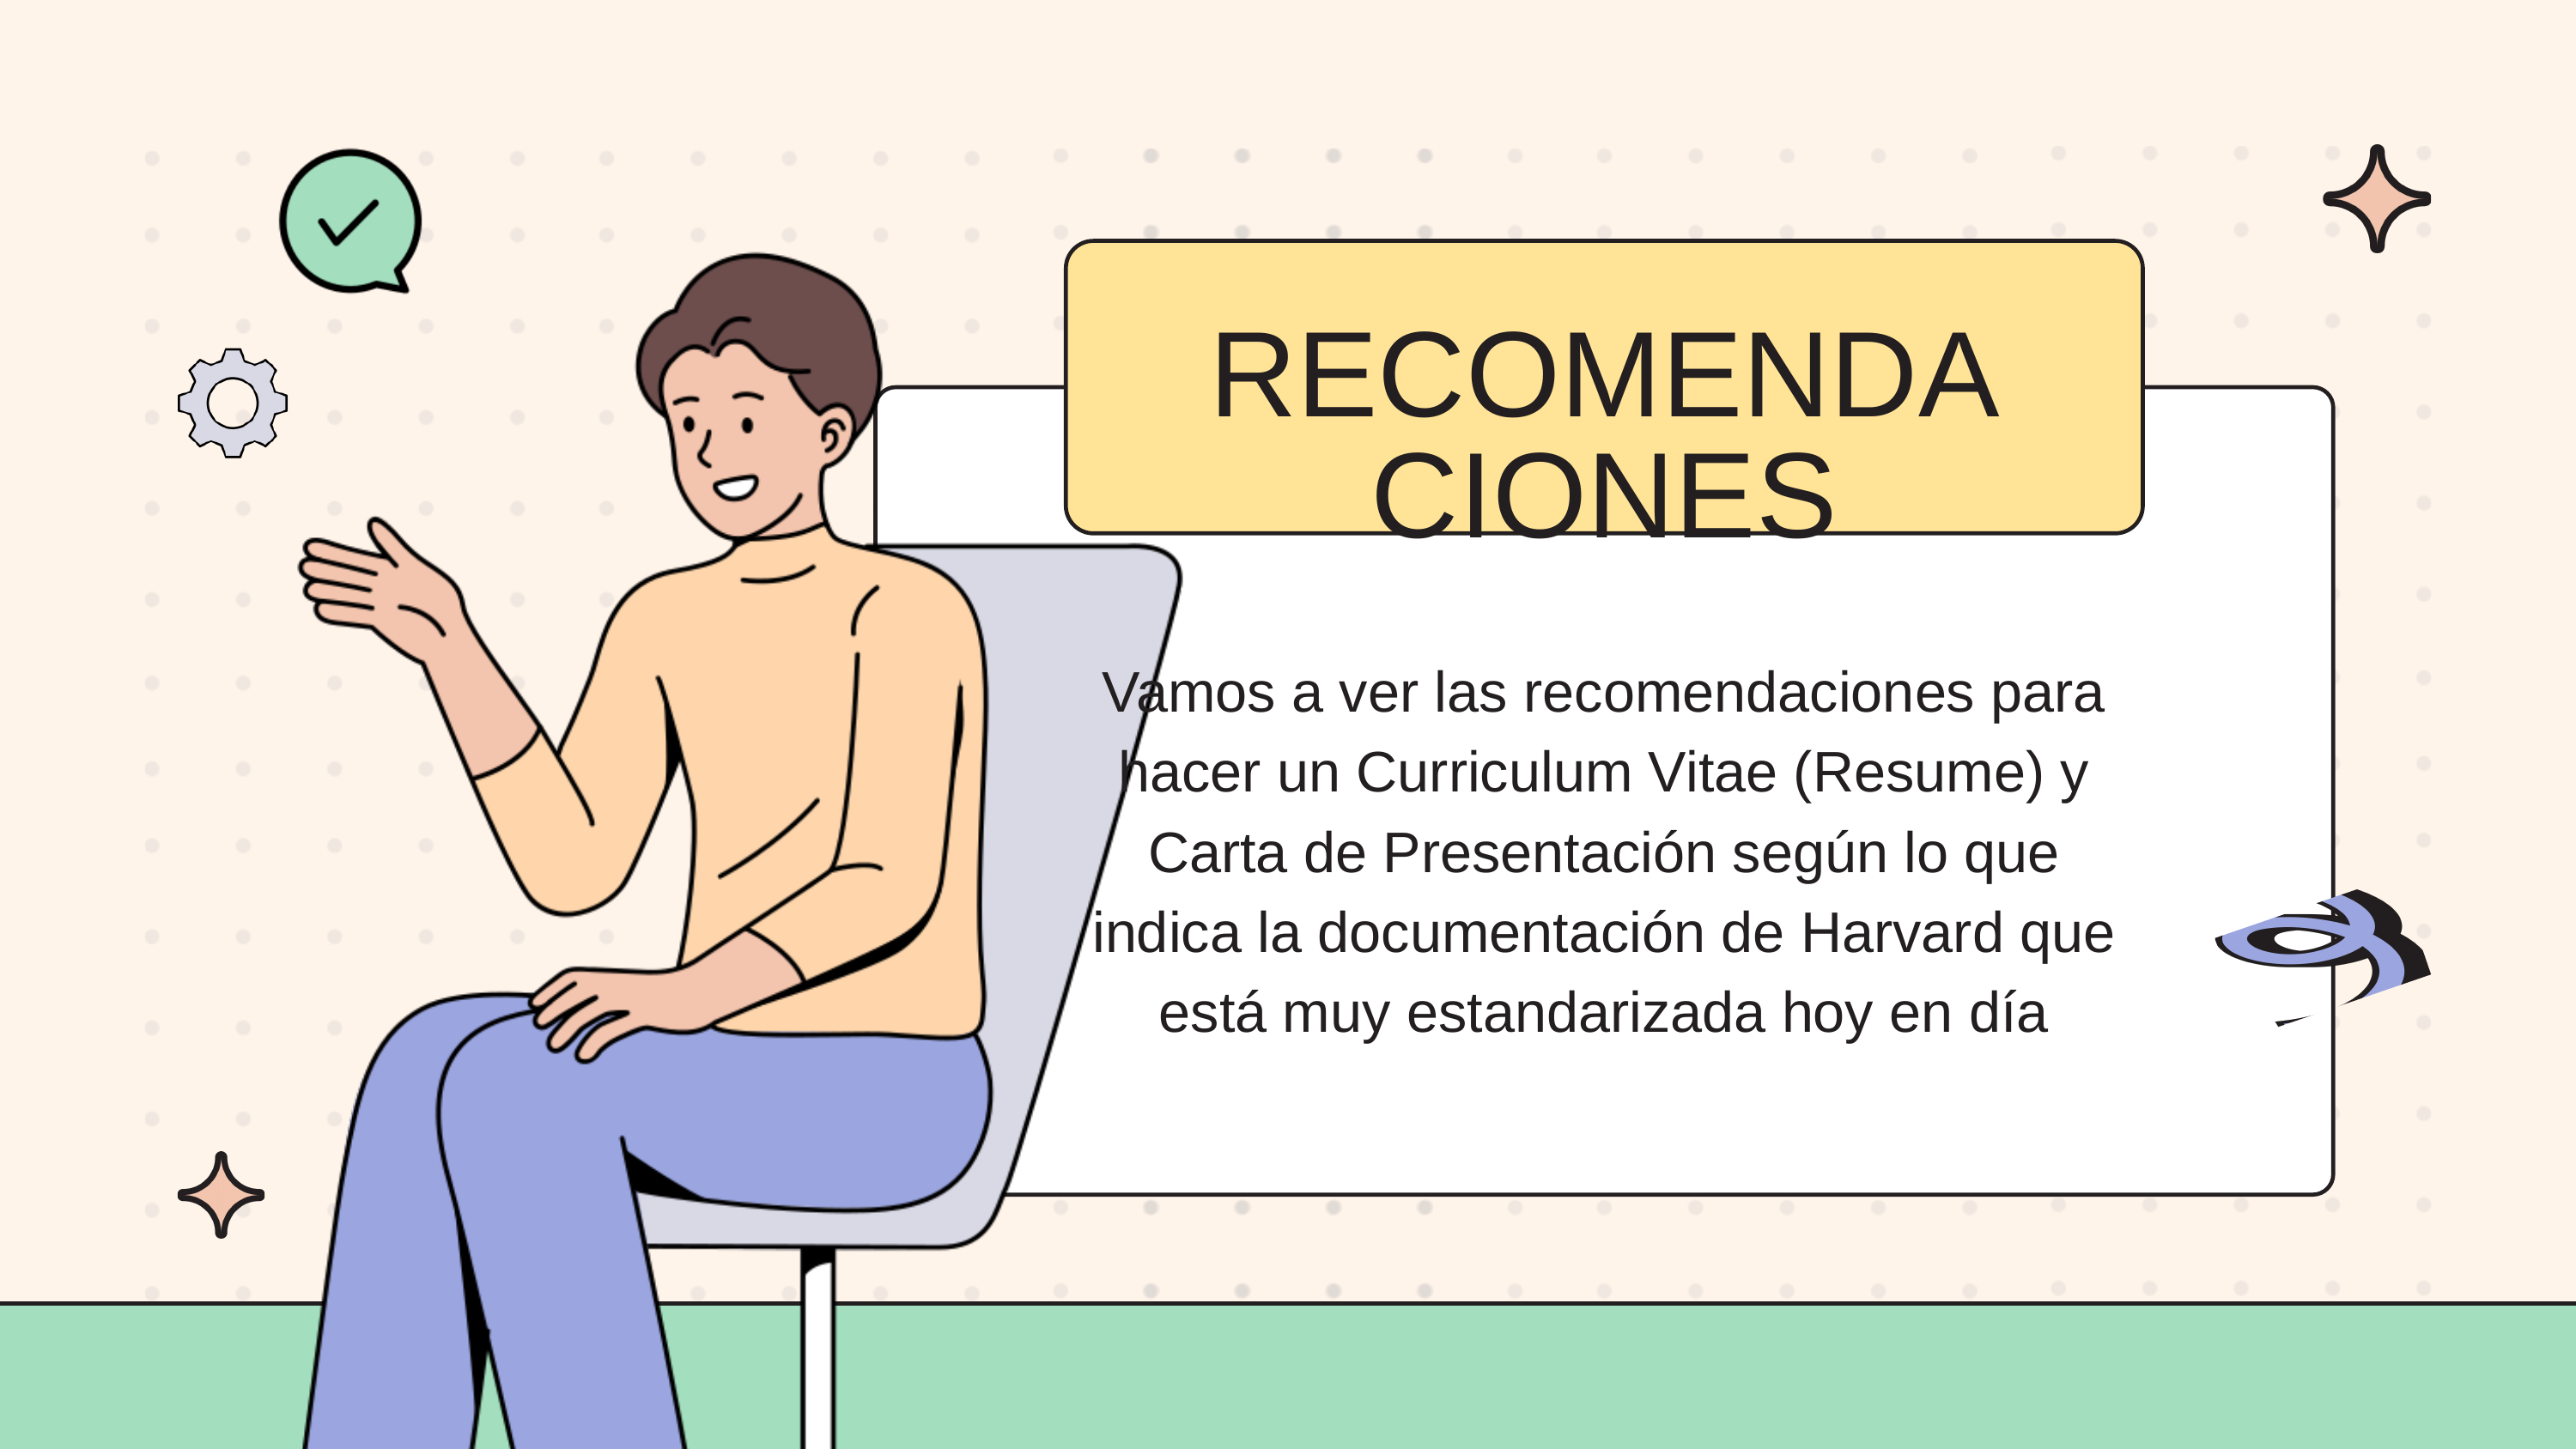

RECOMENDACIONES

Vamos a ver las recomendaciones para hacer un Curriculum Vitae (Resume) y Carta de Presentación según lo que indica la documentación de Harvard que está muy estandarizada hoy en día